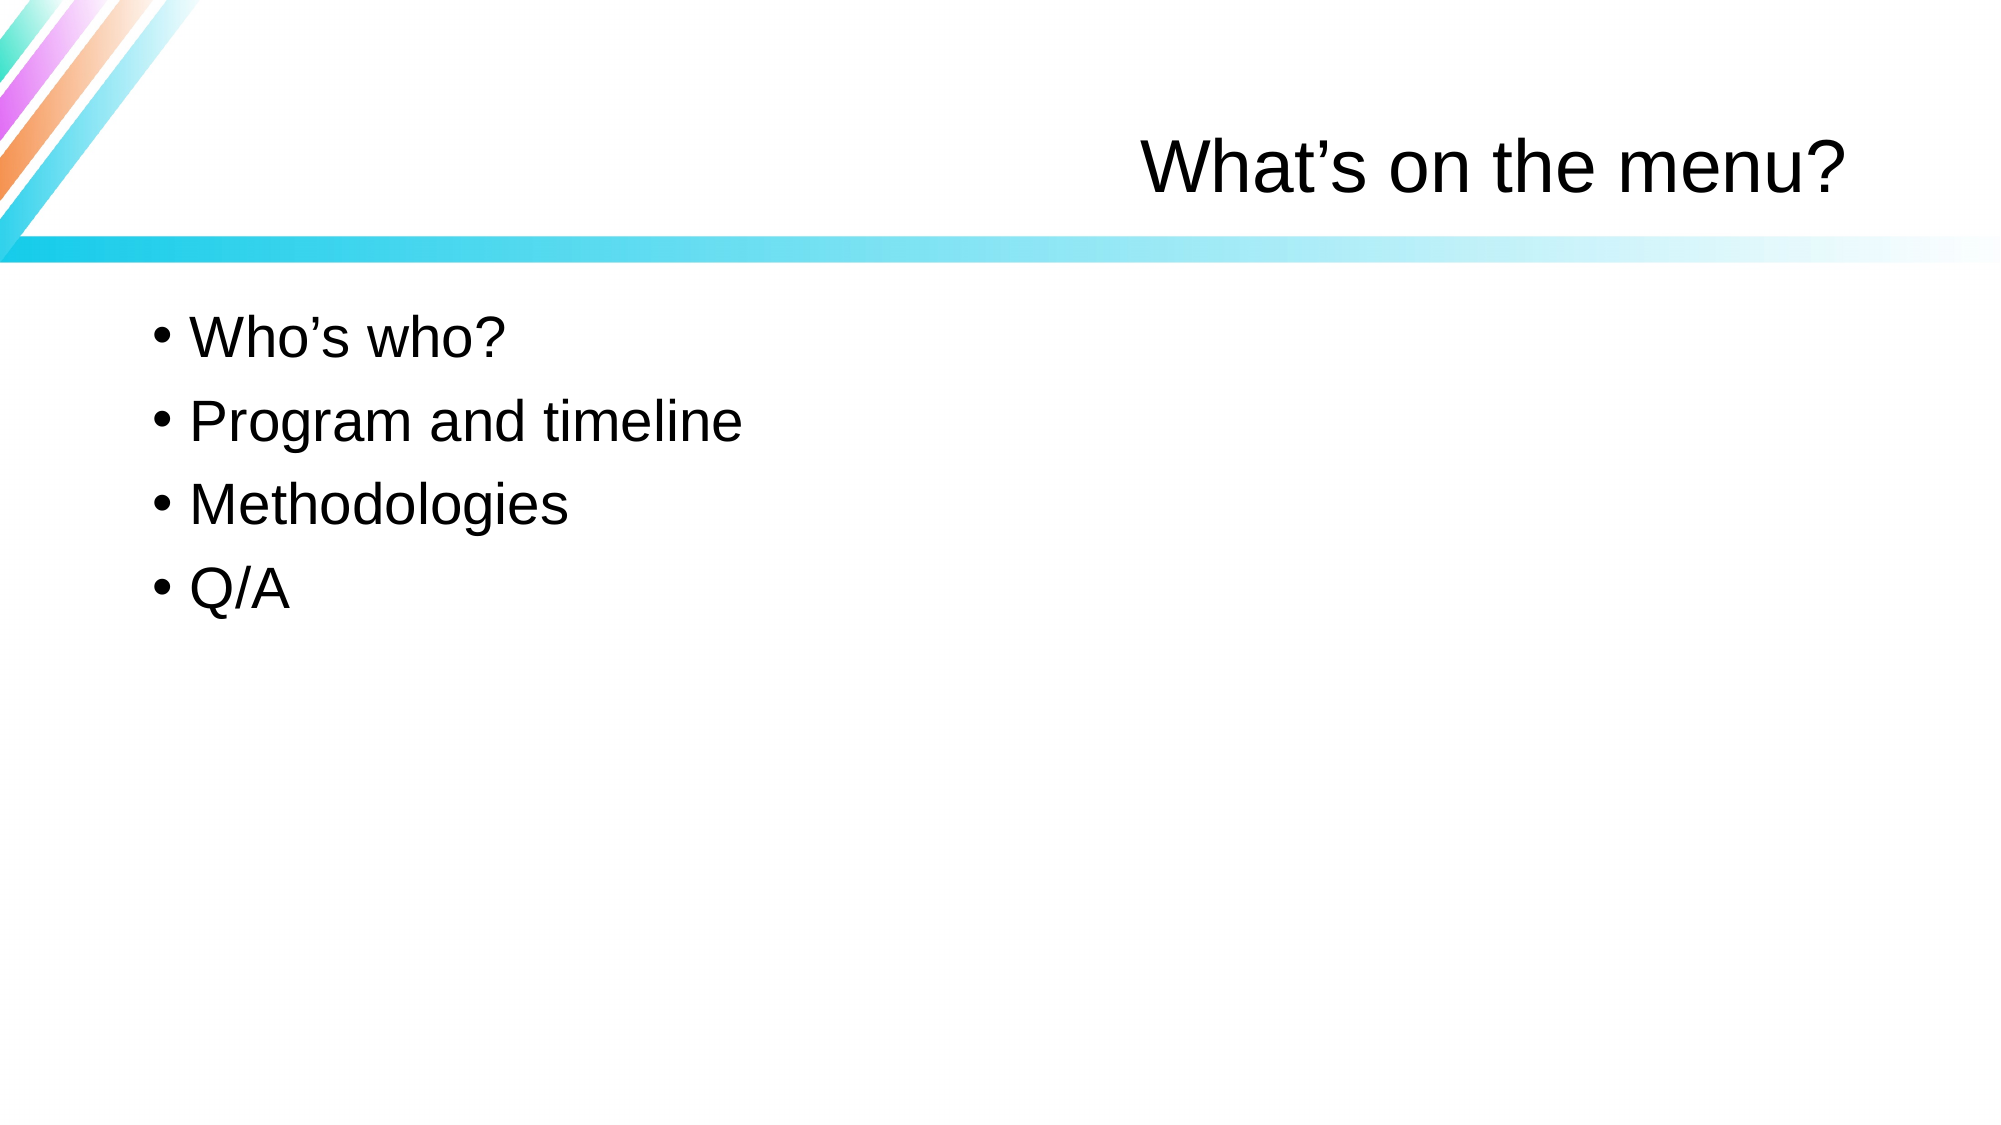

# What’s on the menu?
Who’s who?
Program and timeline
Methodologies
Q/A